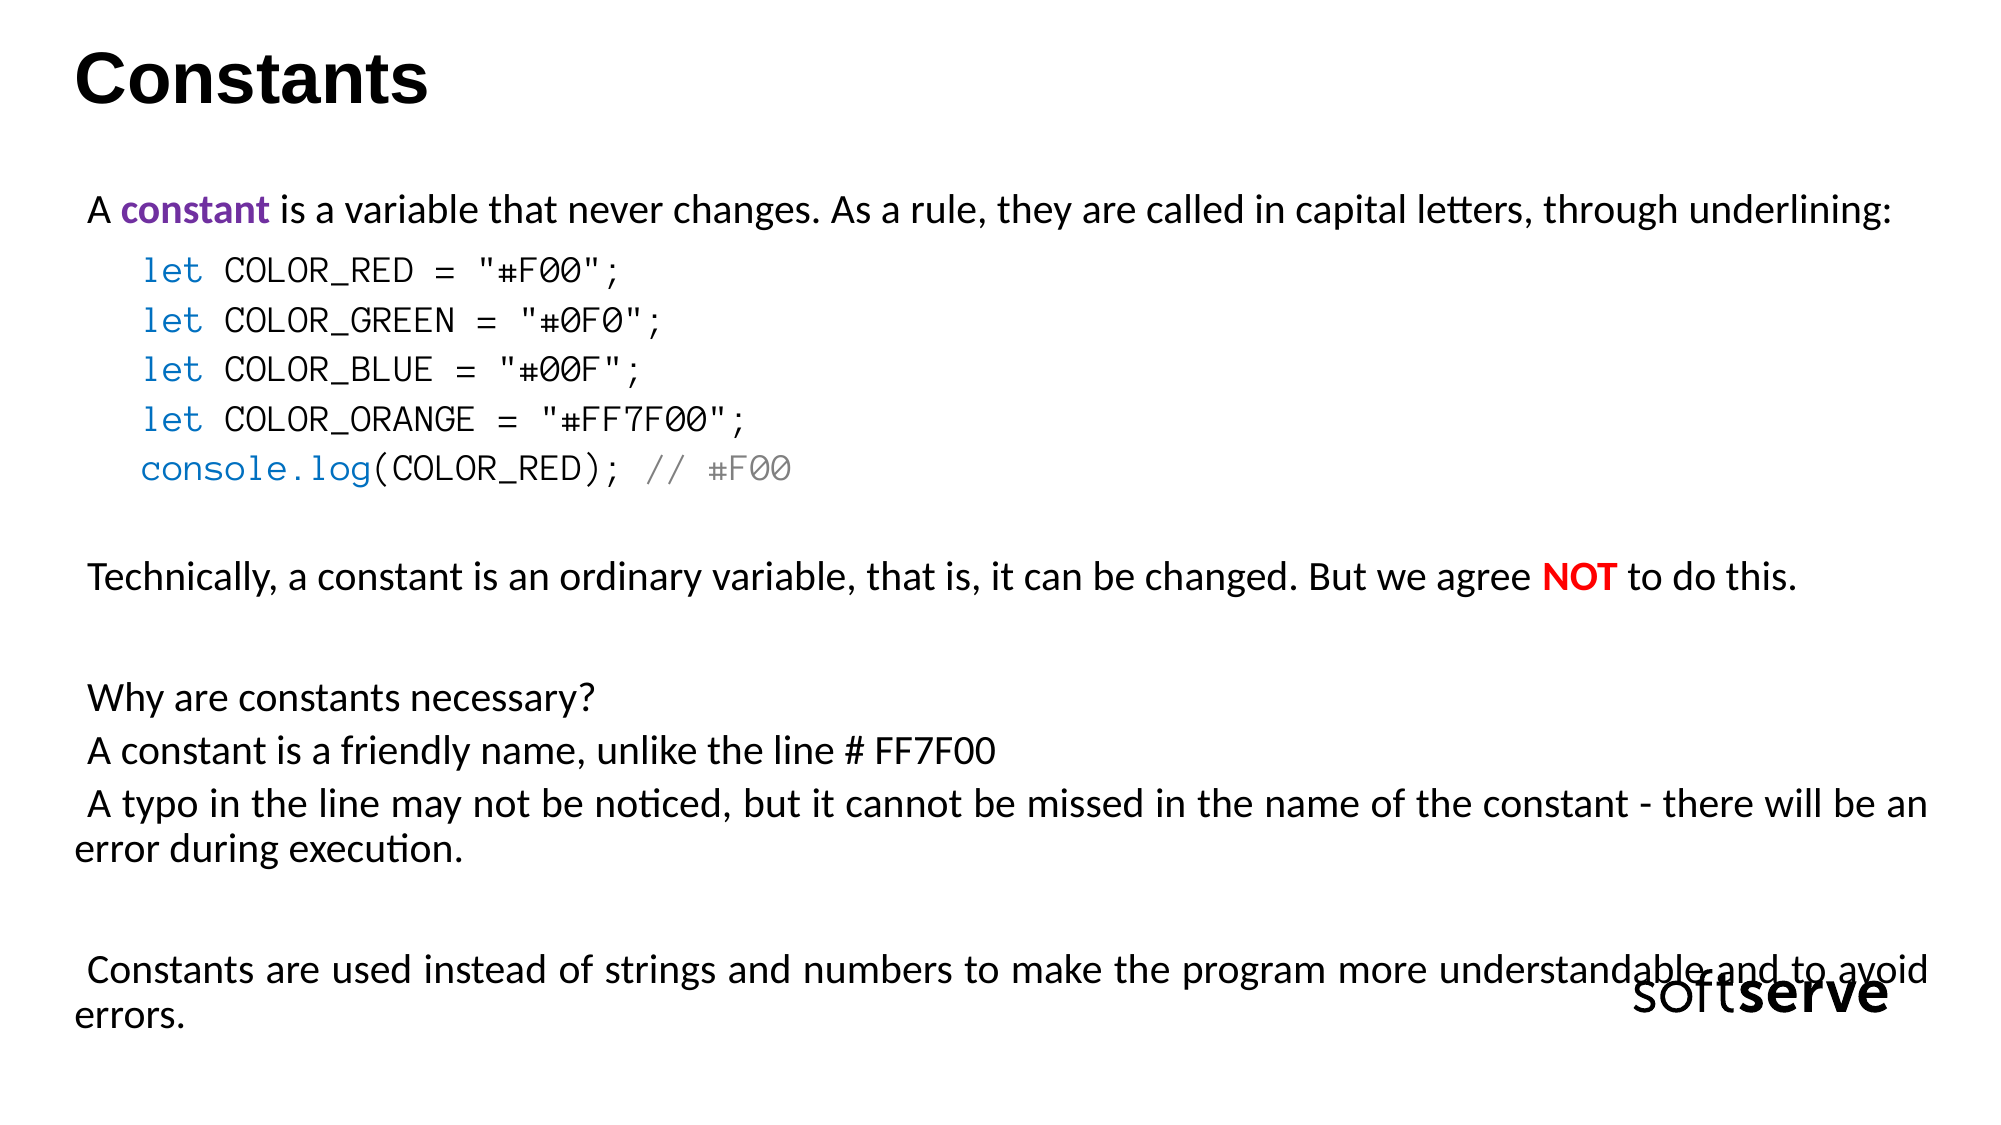

# Constants
A constant is a variable that never changes. As a rule, they are called in capital letters, through underlining:
let COLOR_RED = "#F00";
let COLOR_GREEN = "#0F0";
let COLOR_BLUE = "#00F";
let COLOR_ORANGE = "#FF7F00";
console.log(COLOR_RED); // #F00

Technically, a constant is an ordinary variable, that is, it can be changed. But we agree NOT to do this.

Why are constants necessary?
A constant is a friendly name, unlike the line # FF7F00
A typo in the line may not be noticed, but it cannot be missed in the name of the constant - there will be an error during execution.

Constants are used instead of strings and numbers to make the program more understandable and to avoid errors.